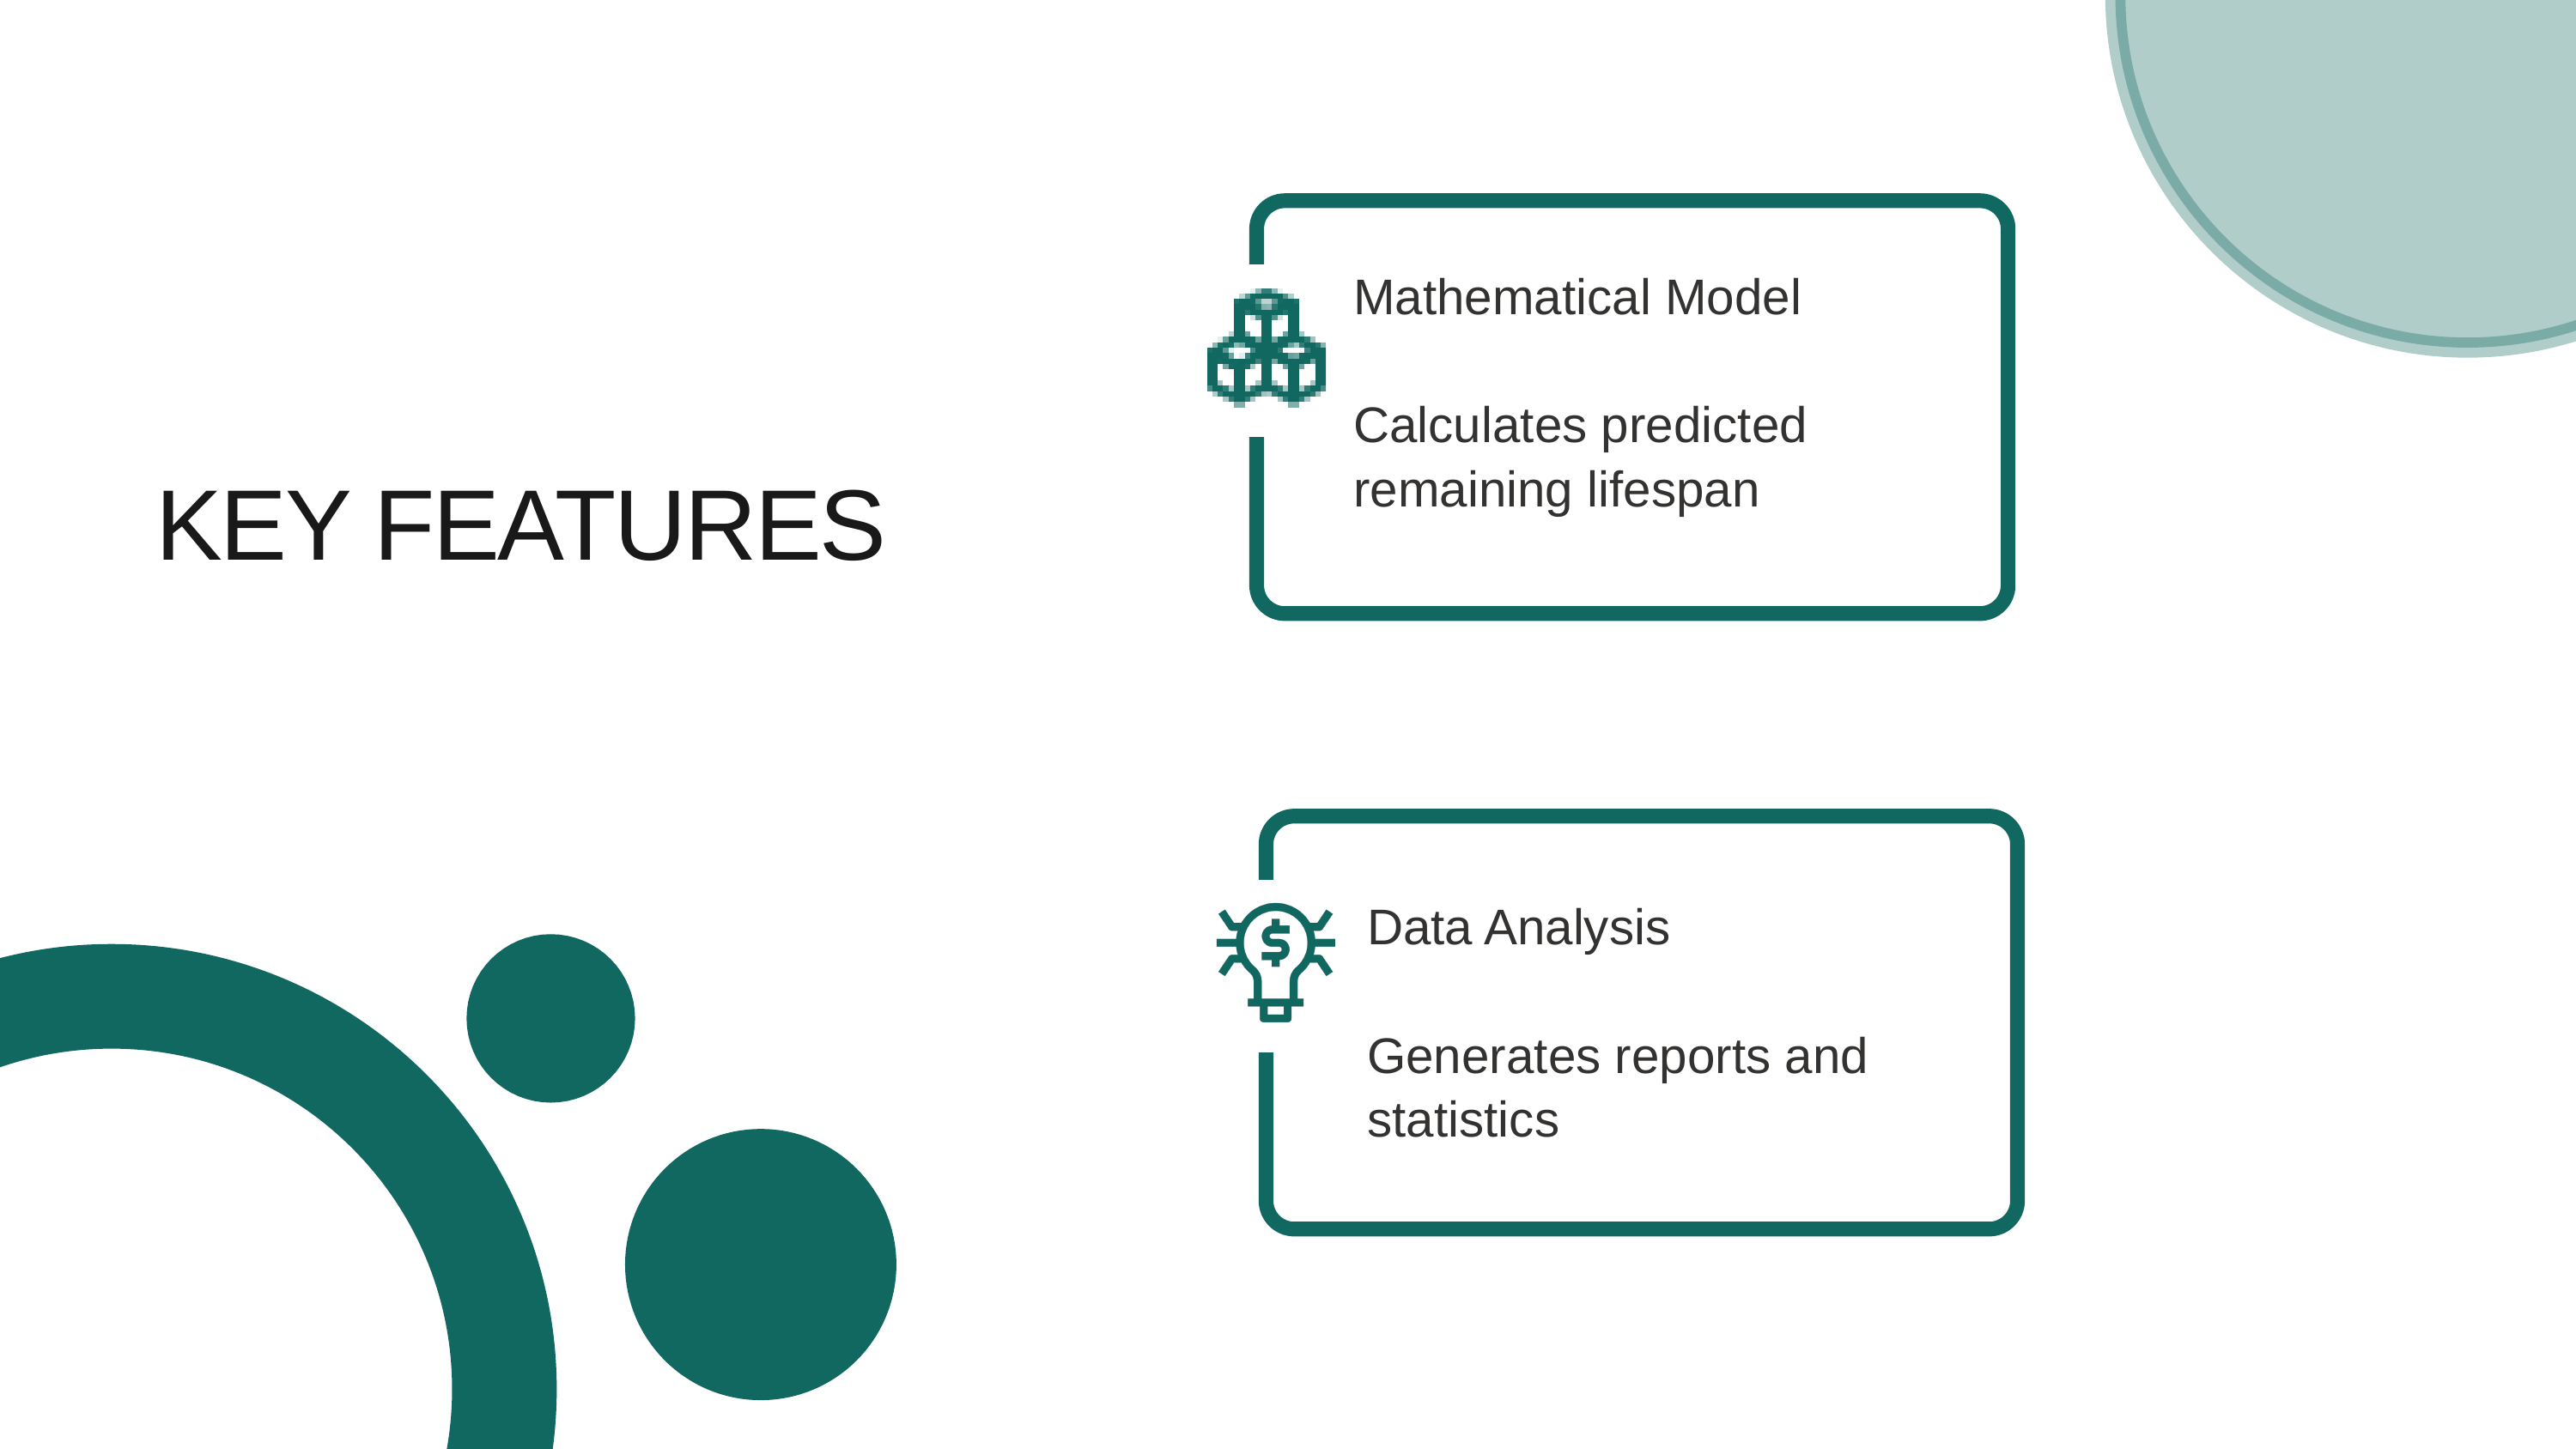

Mathematical Model

Calculates predicted remaining lifespan

KEY FEATURES

Data Analysis

Generates reports and statistics